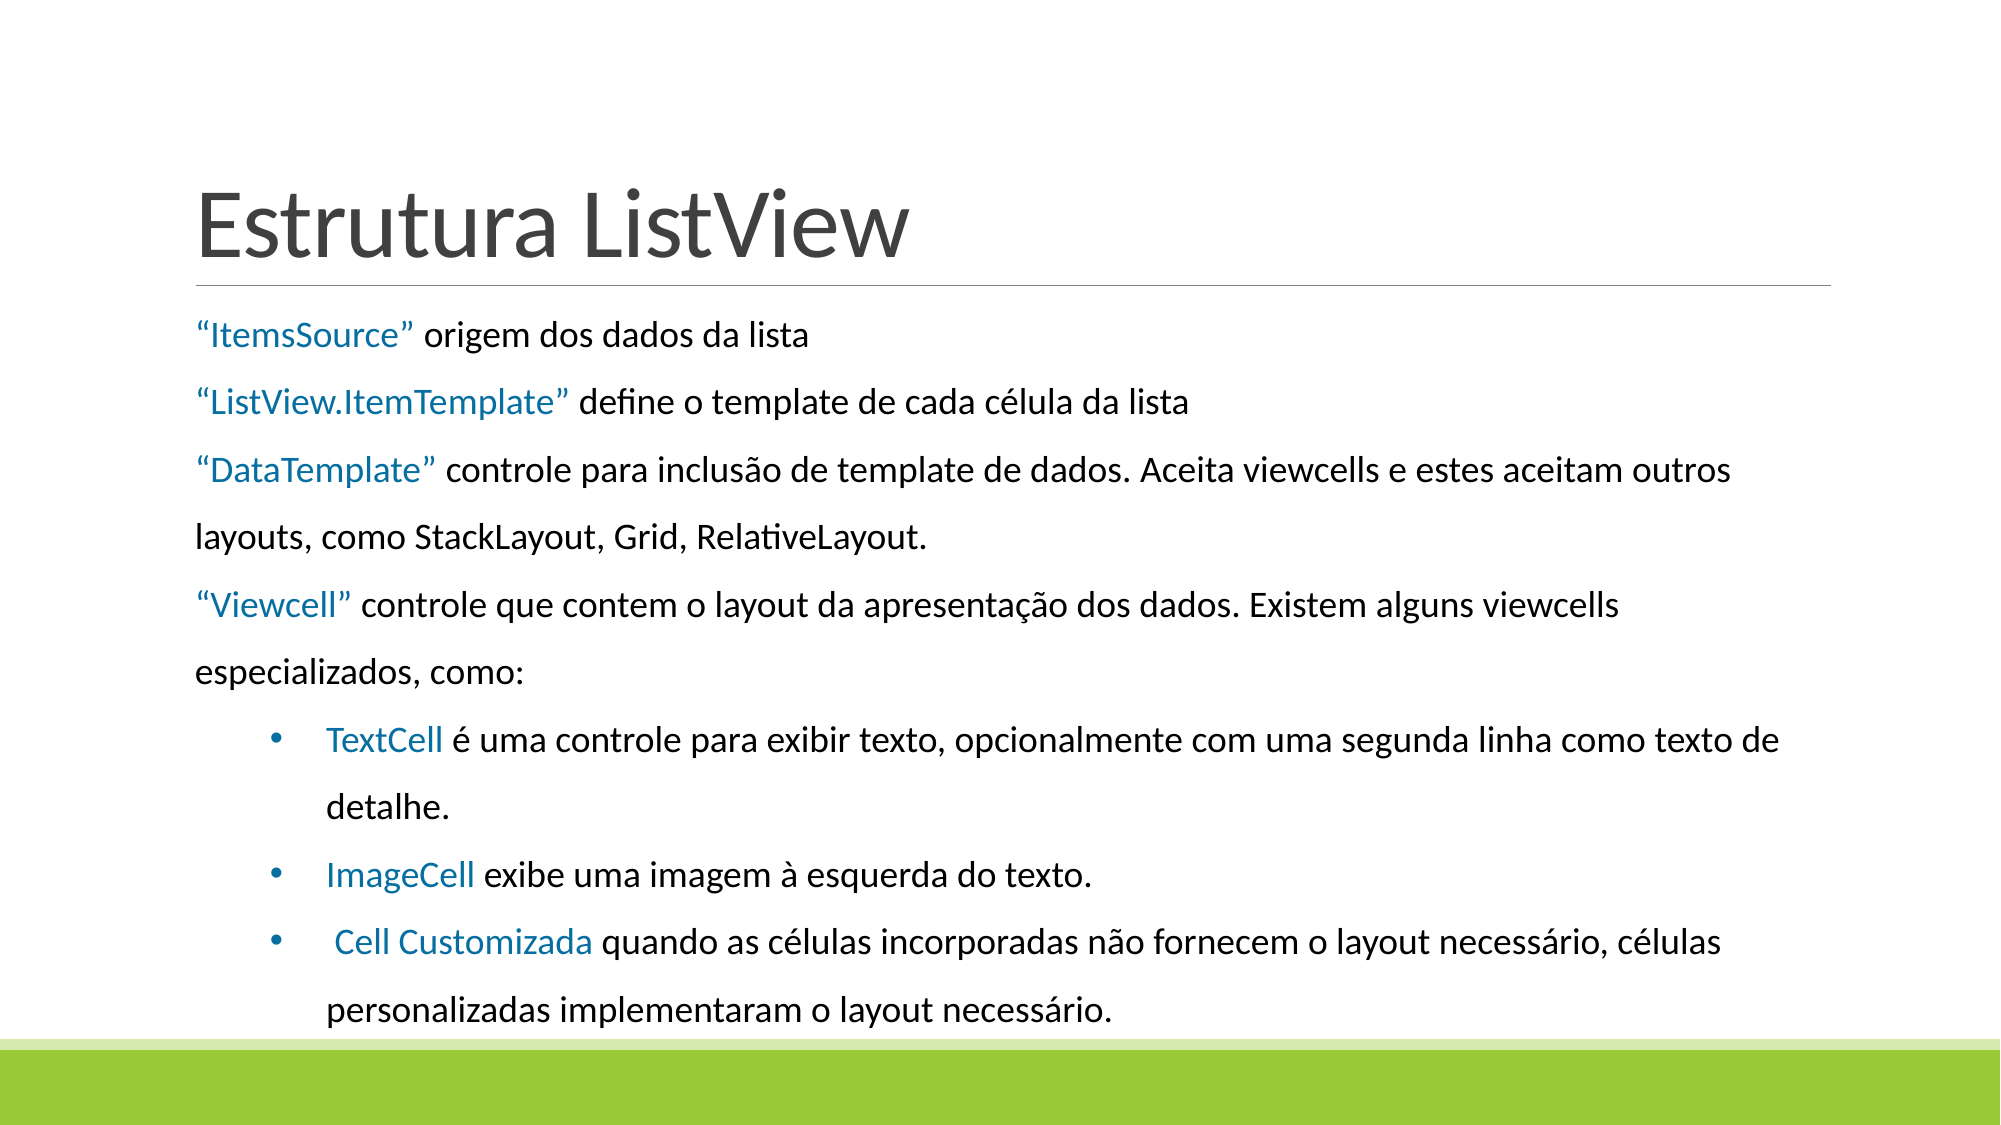

# Estrutura ListView
“ItemsSource” origem dos dados da lista
“ListView.ItemTemplate” define o template de cada célula da lista
“DataTemplate” controle para inclusão de template de dados. Aceita viewcells e estes aceitam outros layouts, como StackLayout, Grid, RelativeLayout.
“Viewcell” controle que contem o layout da apresentação dos dados. Existem alguns viewcells especializados, como:
TextCell é uma controle para exibir texto, opcionalmente com uma segunda linha como texto de detalhe.
ImageCell exibe uma imagem à esquerda do texto.
 Cell Customizada quando as células incorporadas não fornecem o layout necessário, células personalizadas implementaram o layout necessário.